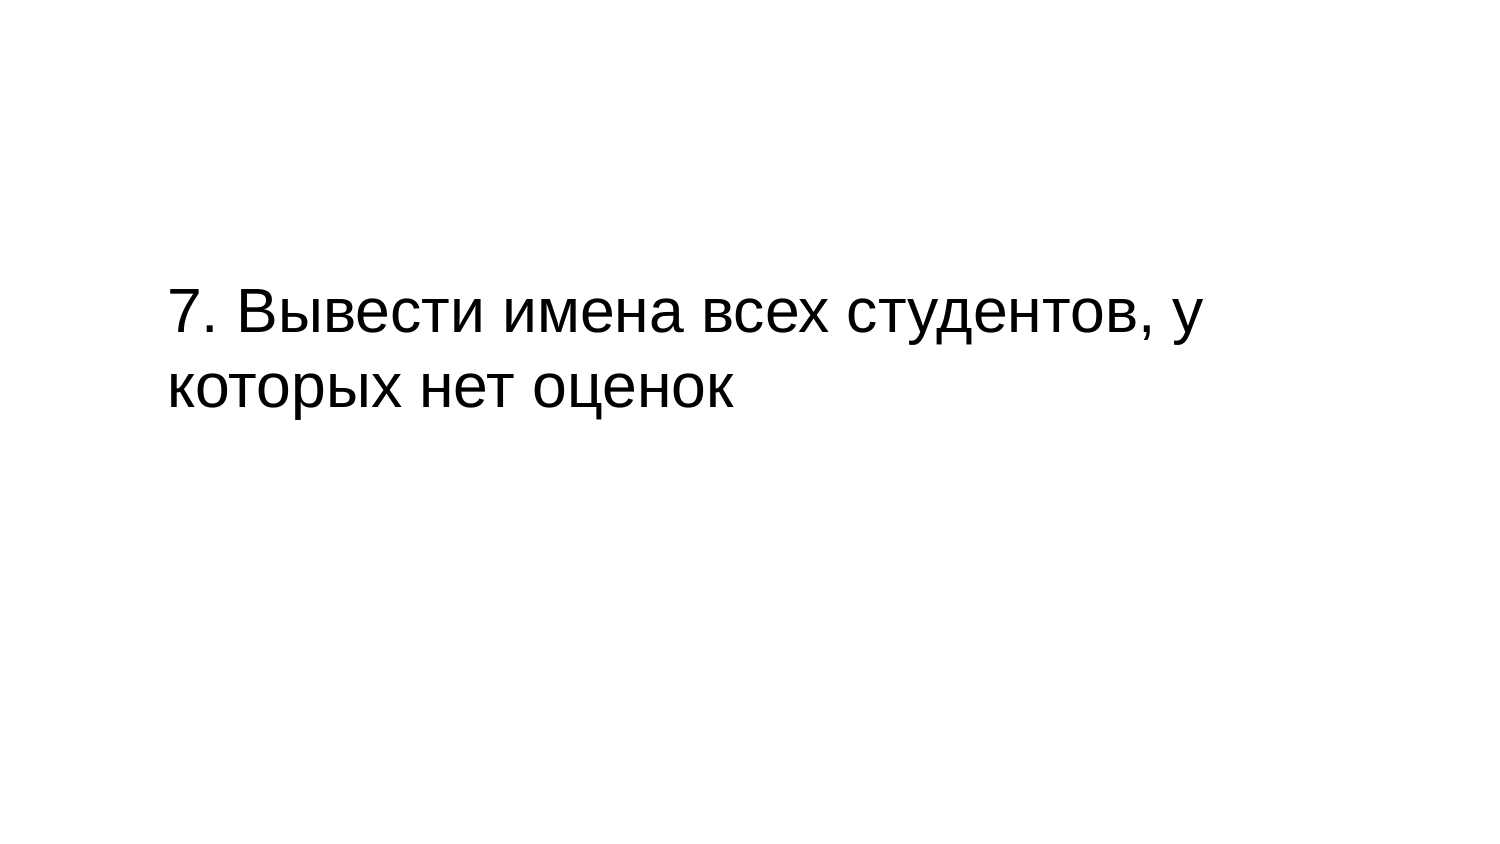

7. Вывести имена всех студентов, у которых нет оценок